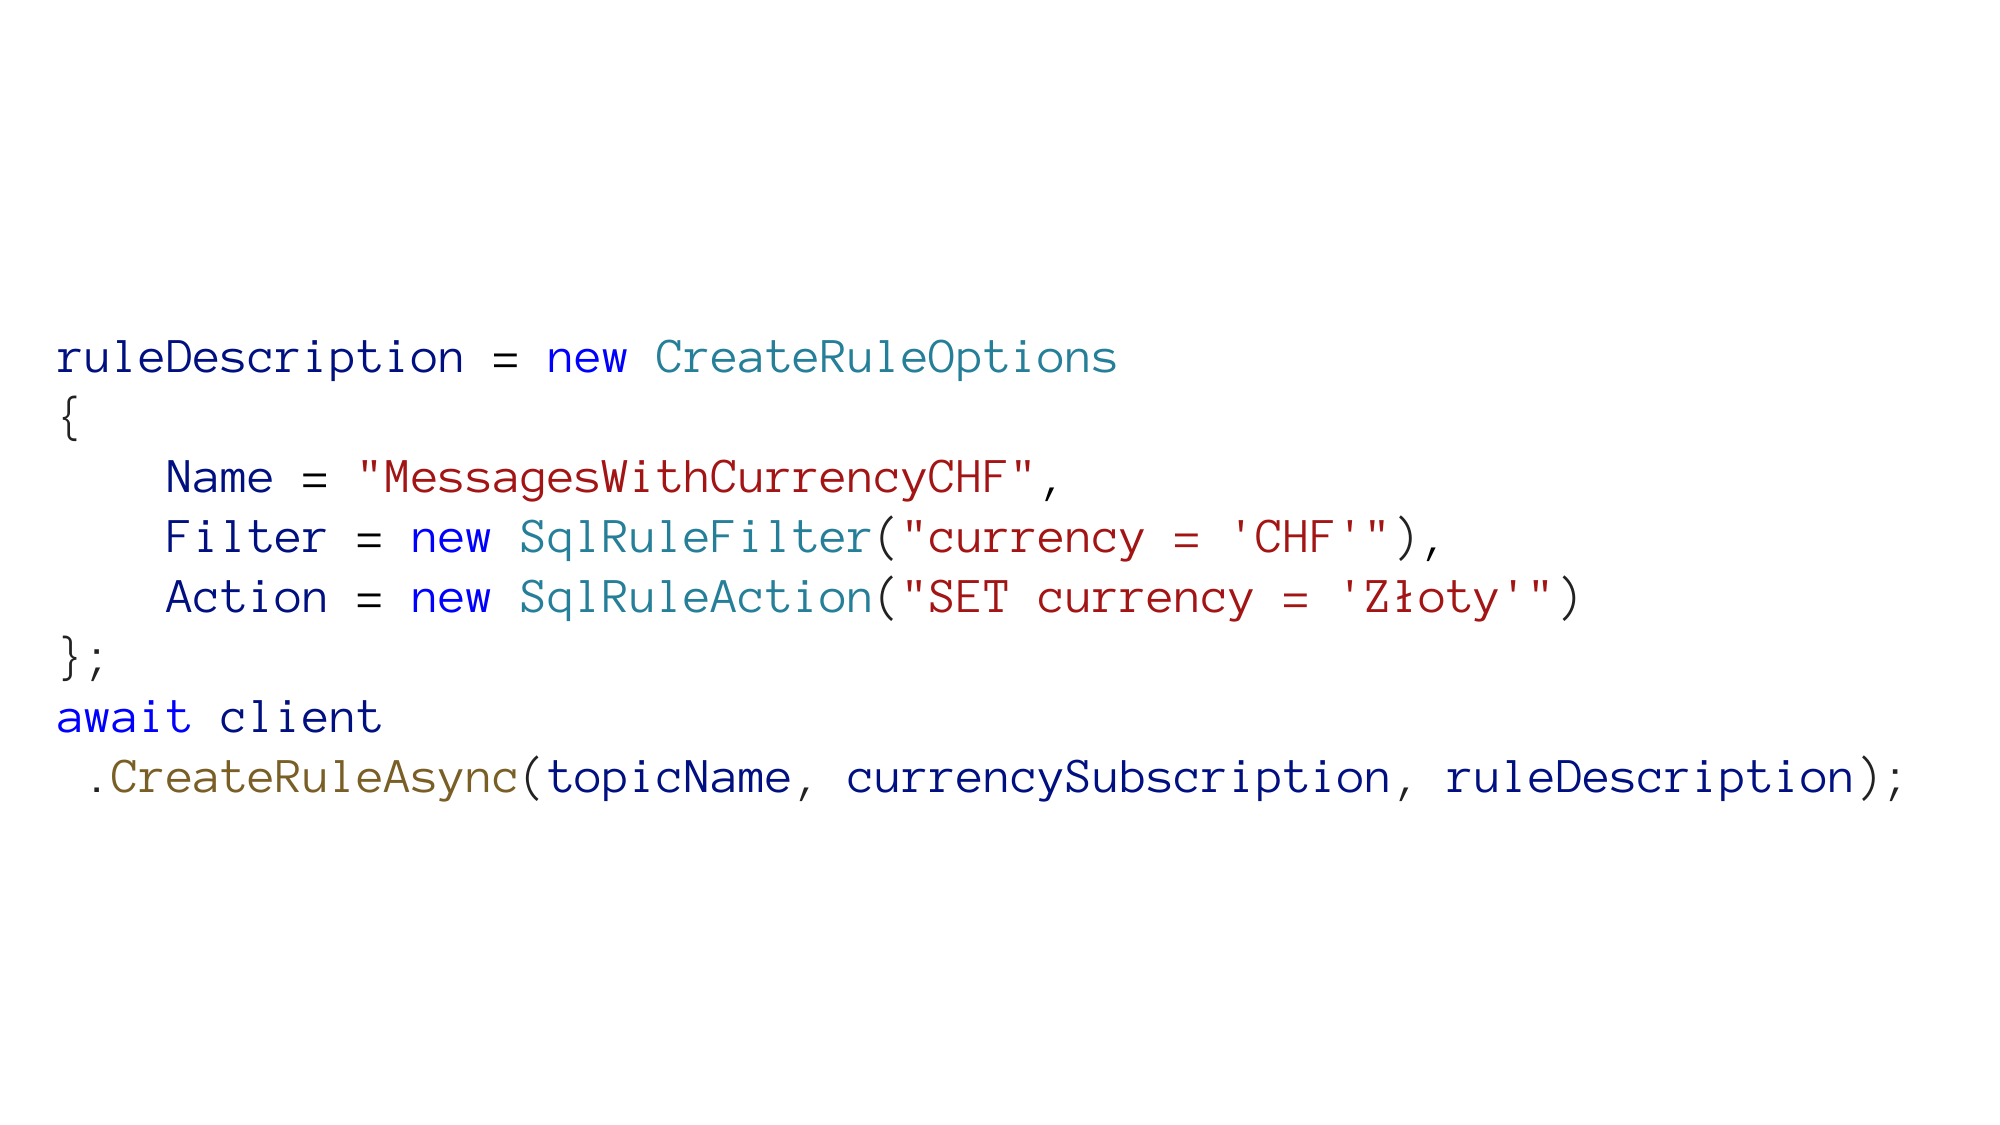

ruleDescription = new CreateRuleOptions
{
    Name = "MessagesWithCurrencyCHF",
    Filter = new SqlRuleFilter("currency = 'CHF'"),
    Action = new SqlRuleAction("SET currency = 'Złoty'")
};
await client
 .CreateRuleAsync(topicName, currencySubscription, ruleDescription);